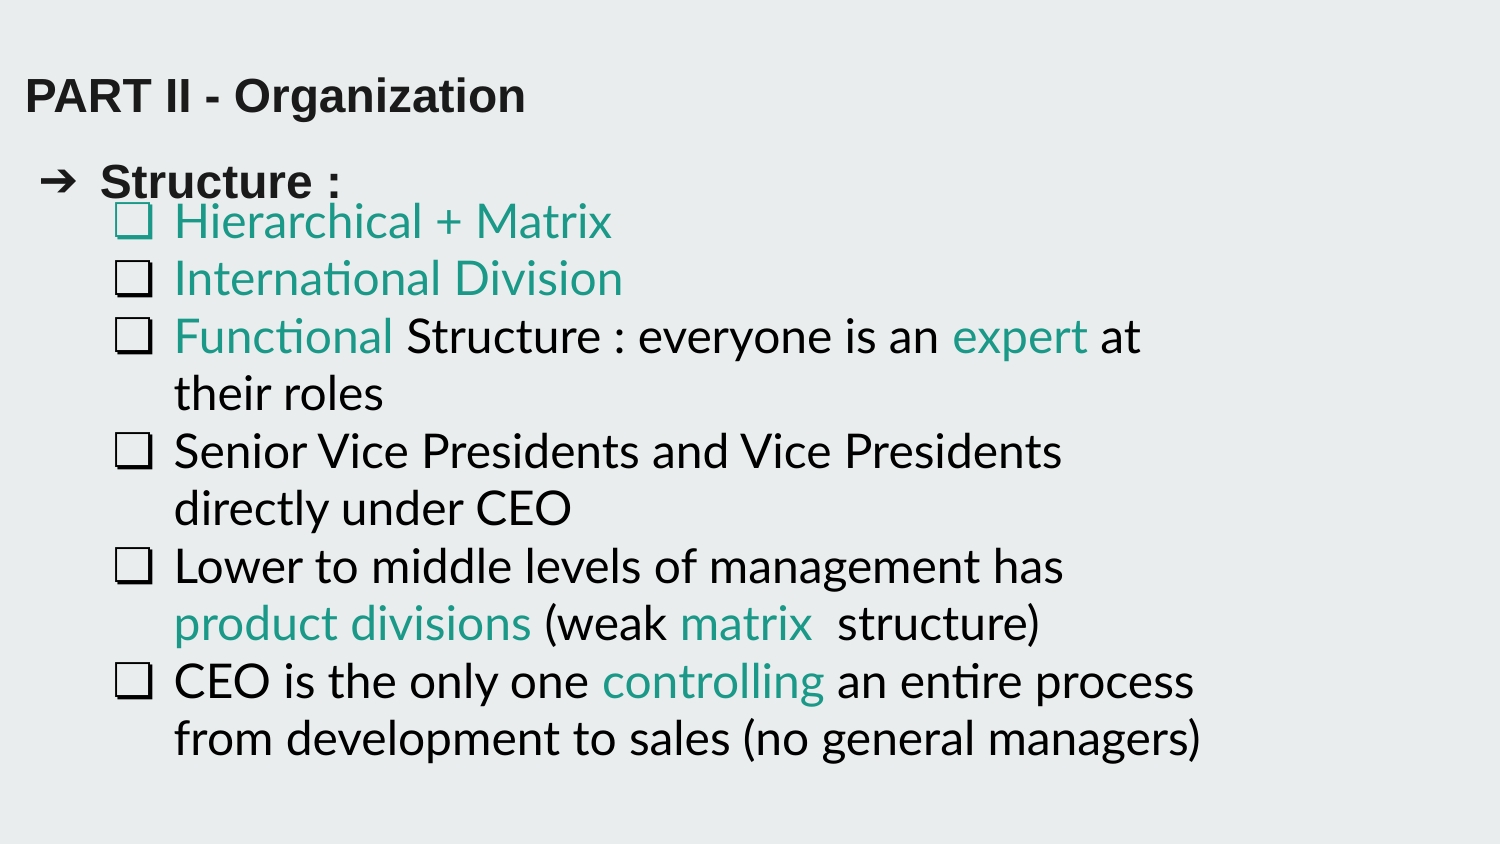

PART II - Organization
Structure :
Hierarchical + Matrix
International Division
Functional Structure : everyone is an expert at their roles
Senior Vice Presidents and Vice Presidents directly under CEO
Lower to middle levels of management has product divisions (weak matrix  structure)
CEO is the only one controlling an entire process from development to sales (no general managers)